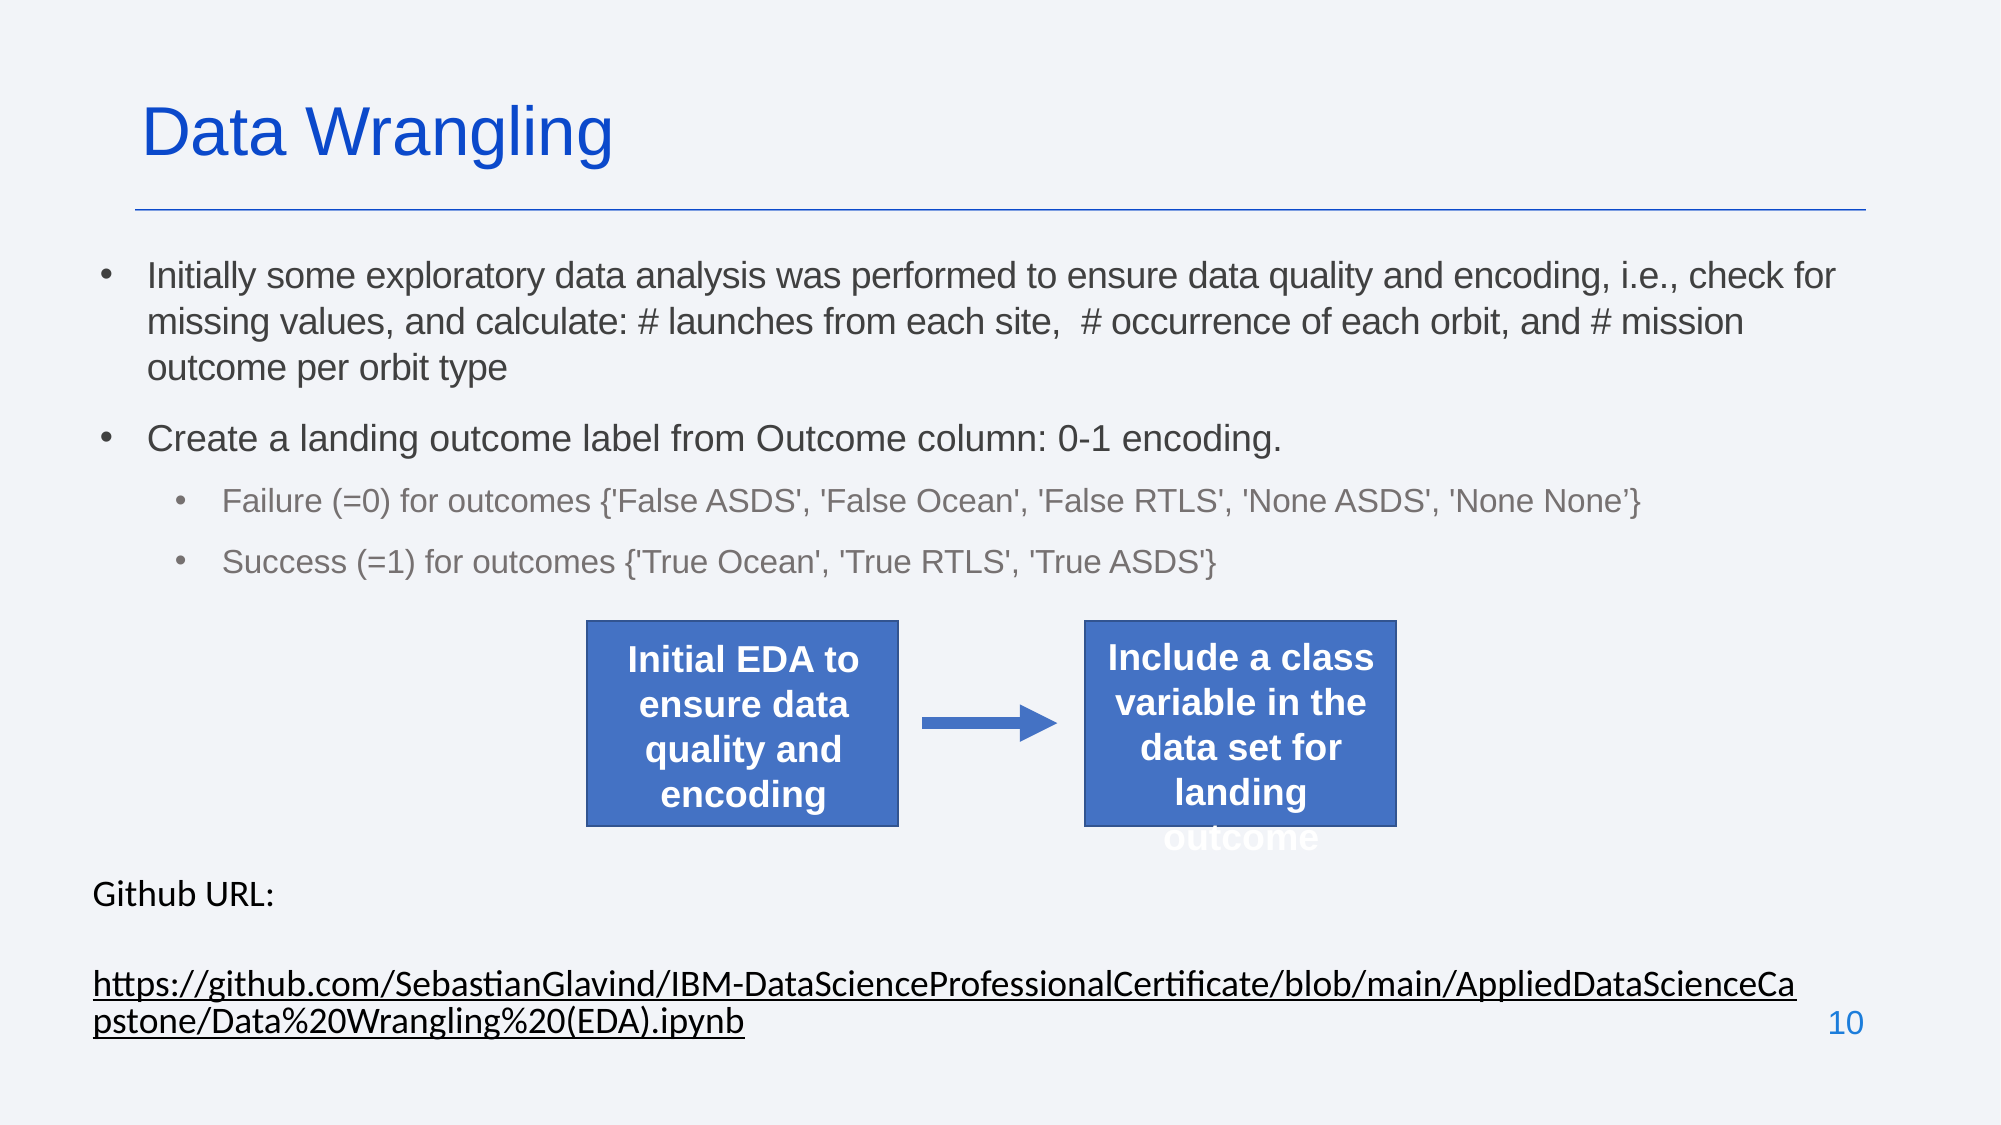

Data Wrangling
Initially some exploratory data analysis was performed to ensure data quality and encoding, i.e., check for missing values, and calculate: # launches from each site,  # occurrence of each orbit, and # mission outcome per orbit type
Create a landing outcome label from Outcome column: 0-1 encoding.
Failure (=0) for outcomes {'False ASDS', 'False Ocean', 'False RTLS', 'None ASDS', 'None None’}
Success (=1) for outcomes {'True Ocean', 'True RTLS', 'True ASDS'}

Include a class variable in the data set for landing outcome
Initial EDA to ensure data quality and encoding
Github URL:

https://github.com/SebastianGlavind/IBM-DataScienceProfessionalCertificate/blob/main/AppliedDataScienceCapstone/Data%20Wrangling%20(EDA).ipynb
10